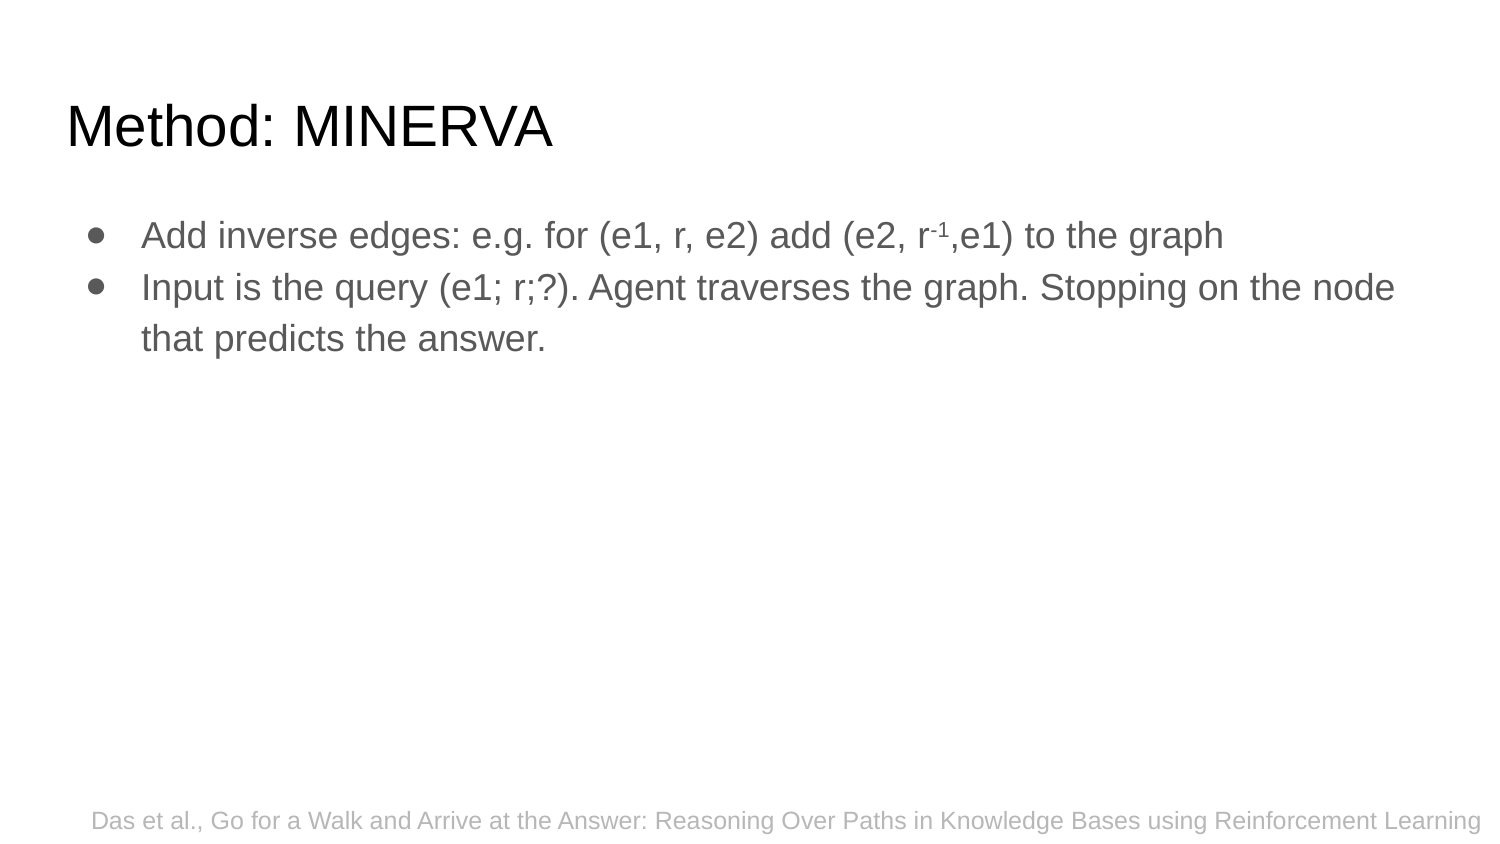

# Method: MINERVA
Add inverse edges: e.g. for (e1, r, e2) add (e2, r-1,e1) to the graph
Input is the query (e1; r;?). Agent traverses the graph. Stopping on the node that predicts the answer.
Das et al., Go for a Walk and Arrive at the Answer: Reasoning Over Paths in Knowledge Bases using Reinforcement Learning